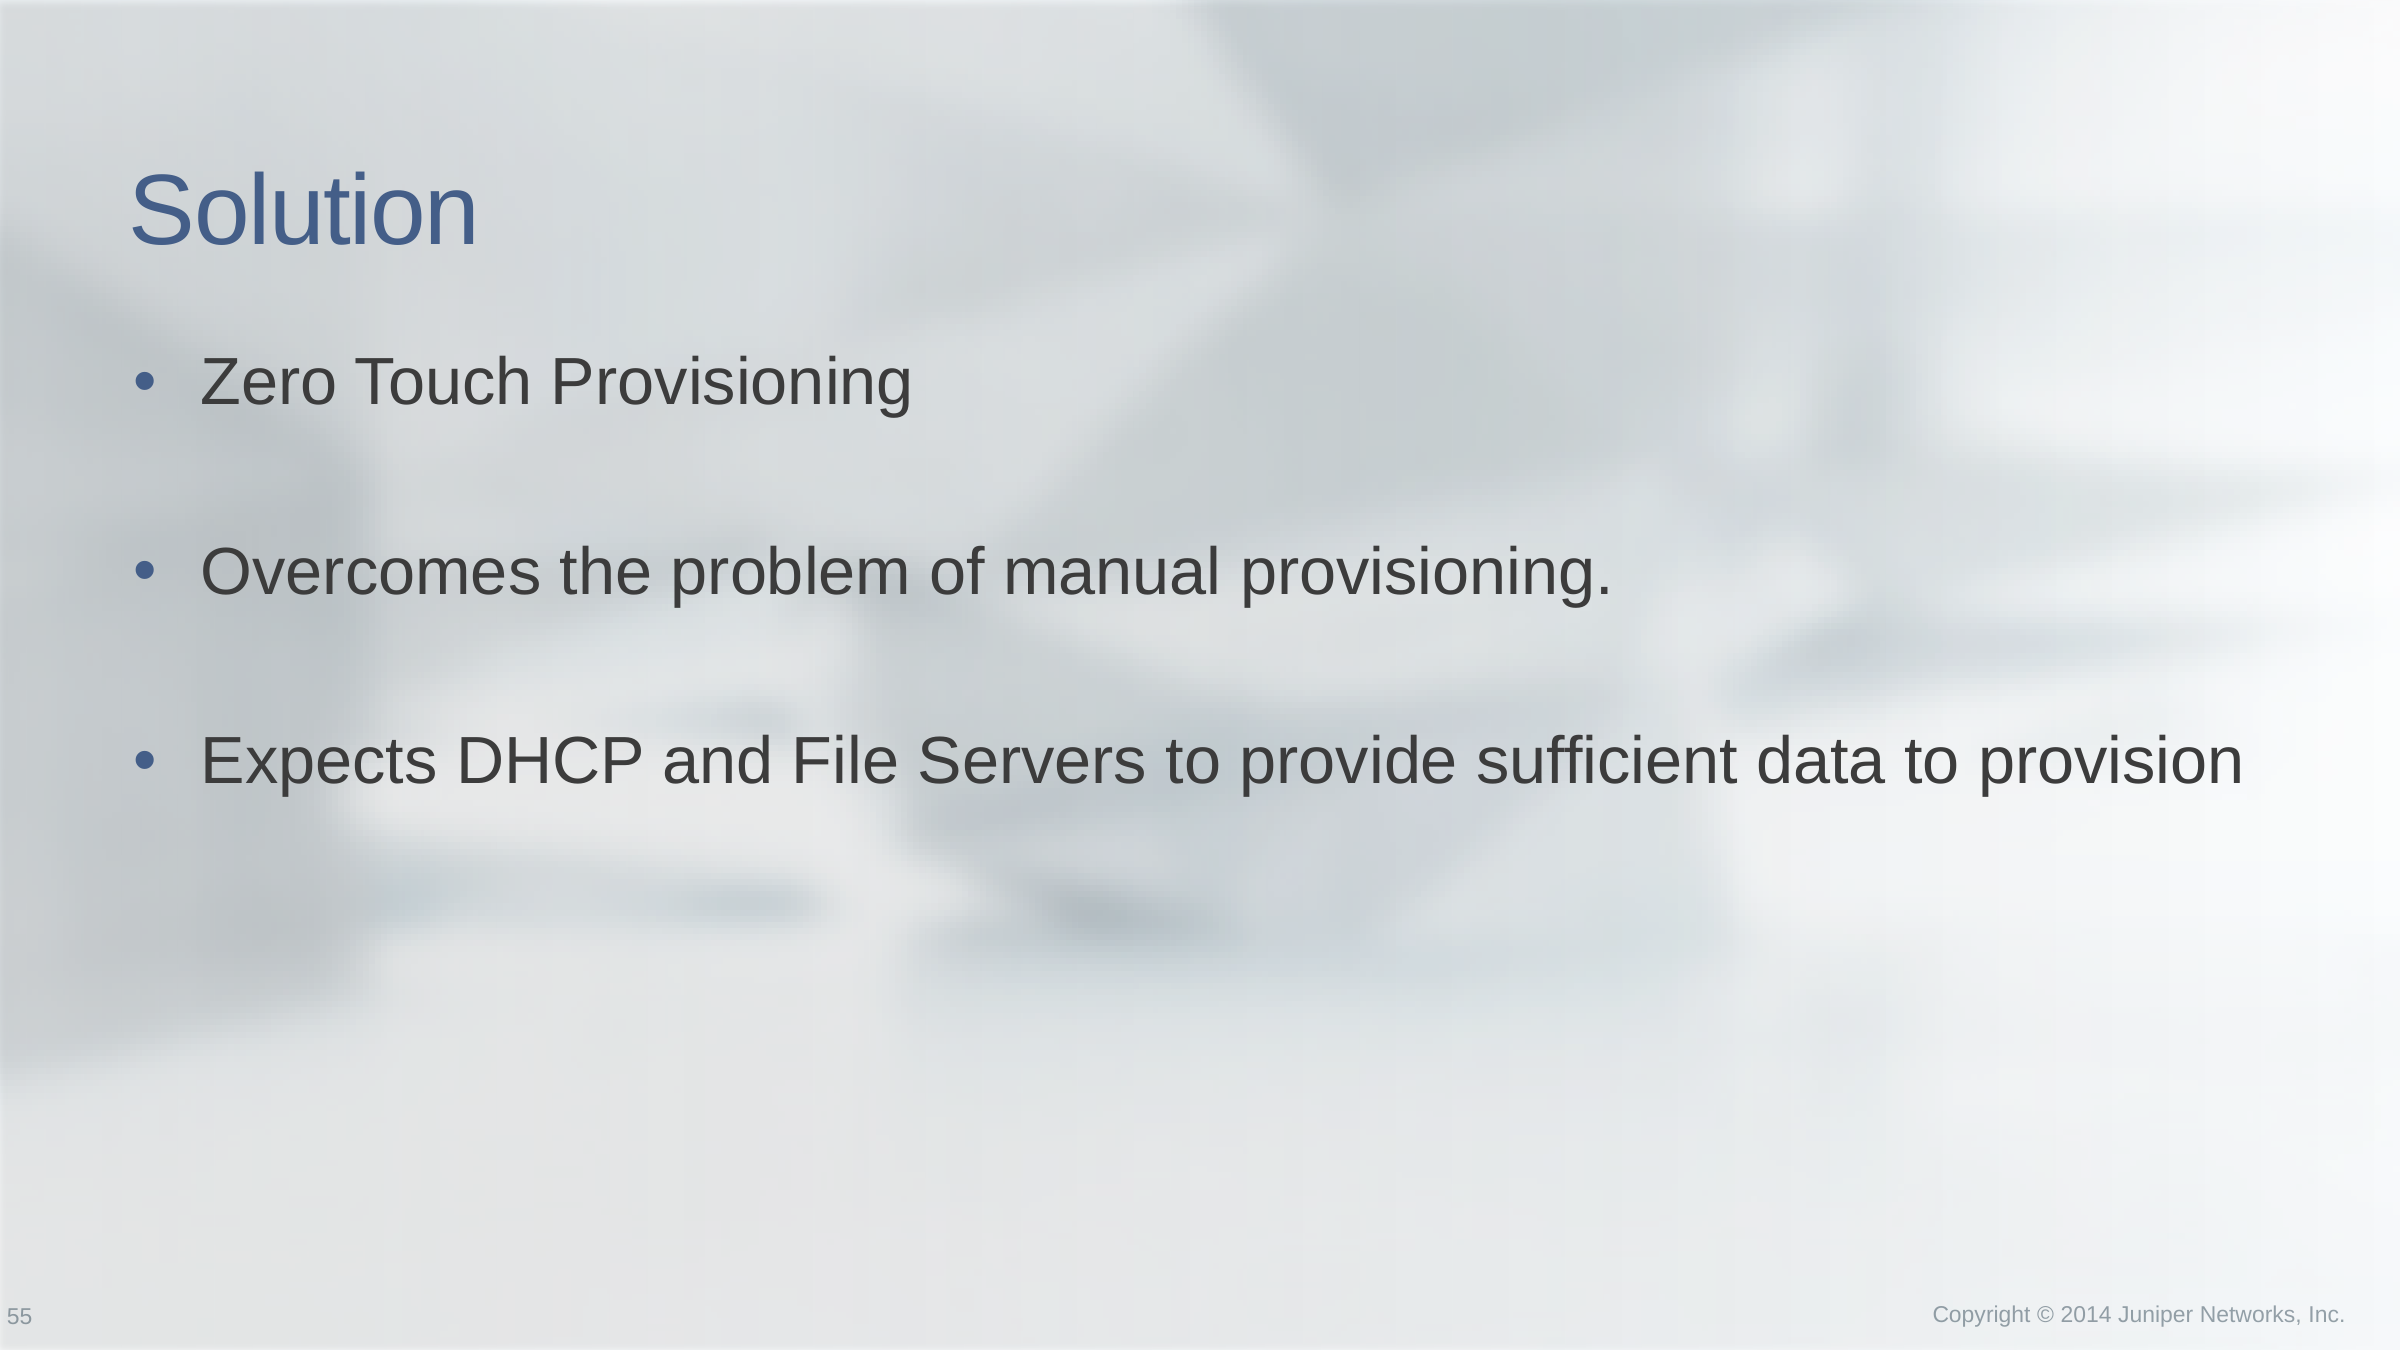

# Solution
Zero Touch Provisioning

Overcomes the problem of manual provisioning.

Expects DHCP and File Servers to provide sufficient data to provision